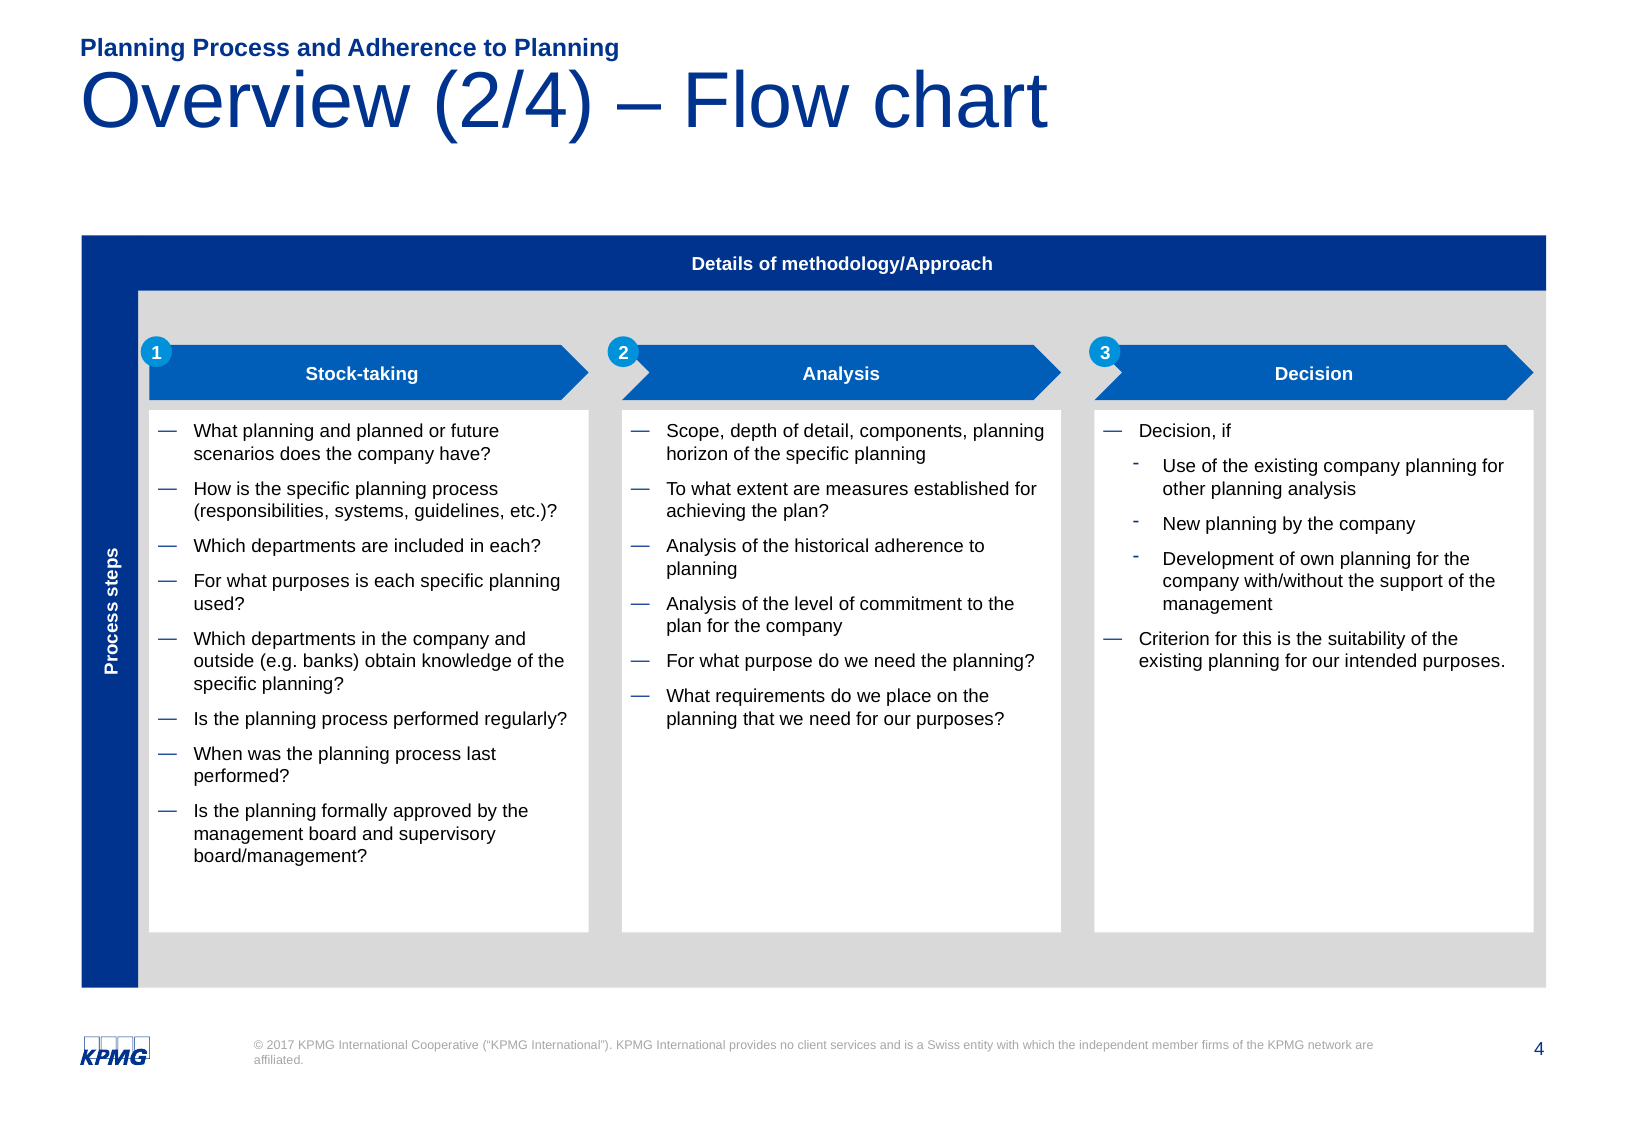

Planning Process and Adherence to Planning
# Overview (2/4) – Flow chart
Details of methodology/Approach

1
2
3
Stock-taking
Analysis
Decision
Scope, depth of detail, components, planning horizon of the specific planning
To what extent are measures established for achieving the plan?
Analysis of the historical adherence to planning
Analysis of the level of commitment to the plan for the company
For what purpose do we need the planning?
What requirements do we place on the planning that we need for our purposes?

Decision, if
Use of the existing company planning for other planning analysis
New planning by the company
Development of own planning for the company with/without the support of the management
Criterion for this is the suitability of the existing planning for our intended purposes.
What planning and planned or future scenarios does the company have?
How is the specific planning process (responsibilities, systems, guidelines, etc.)?
Which departments are included in each?
For what purposes is each specific planning used?
Which departments in the company and outside (e.g. banks) obtain knowledge of the specific planning?
Is the planning process performed regularly?
When was the planning process last performed?
Is the planning formally approved by the management board and supervisory board/management?
Process steps